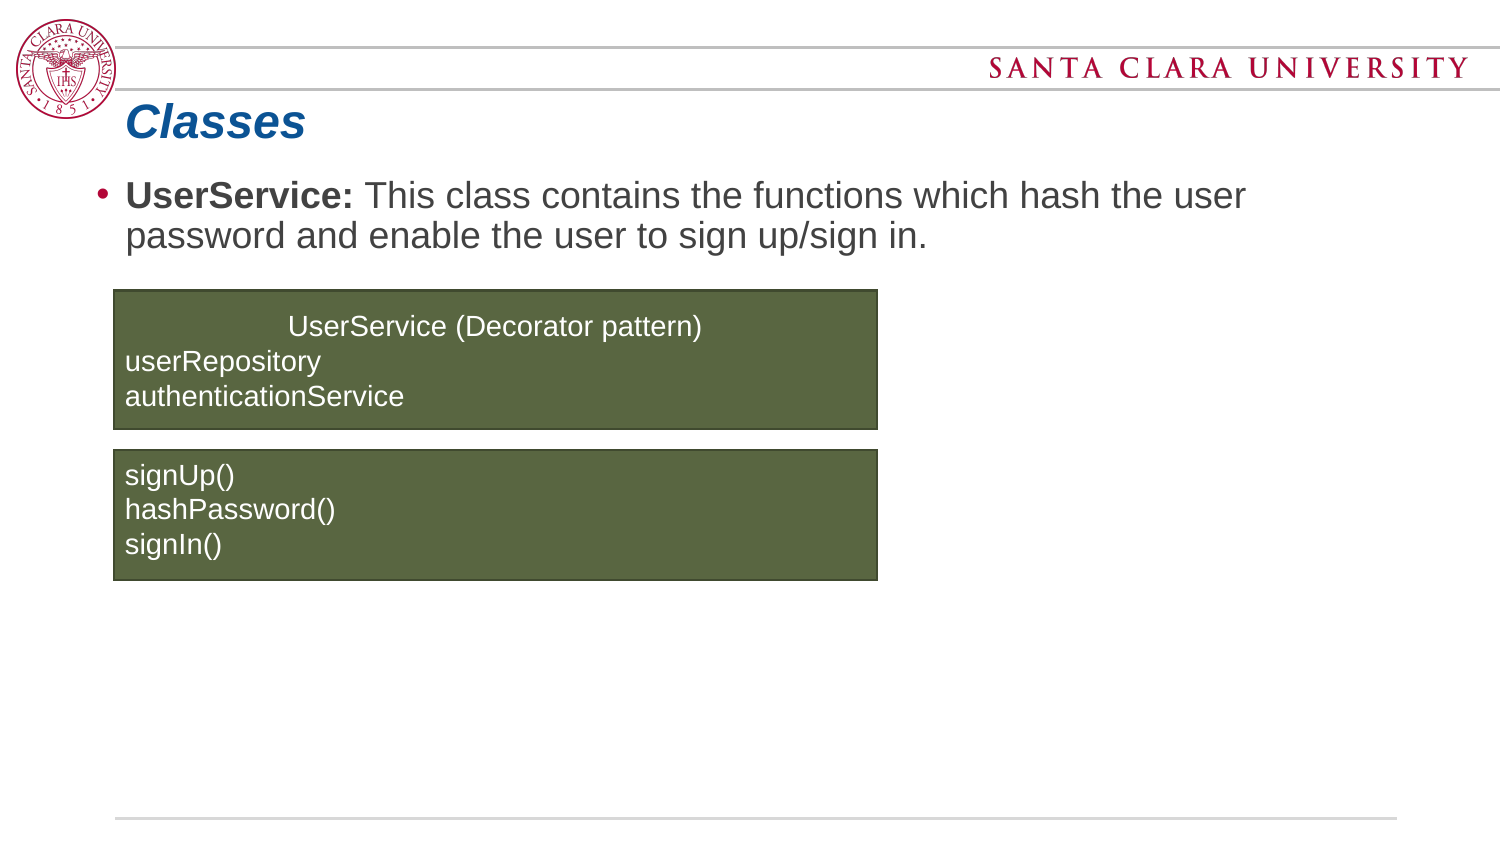

# Classes
UserService: This class contains the functions which hash the user password and enable the user to sign up/sign in.

UserService (Decorator pattern)
userRepository
authenticationService
signUp()
hashPassword()
signIn()